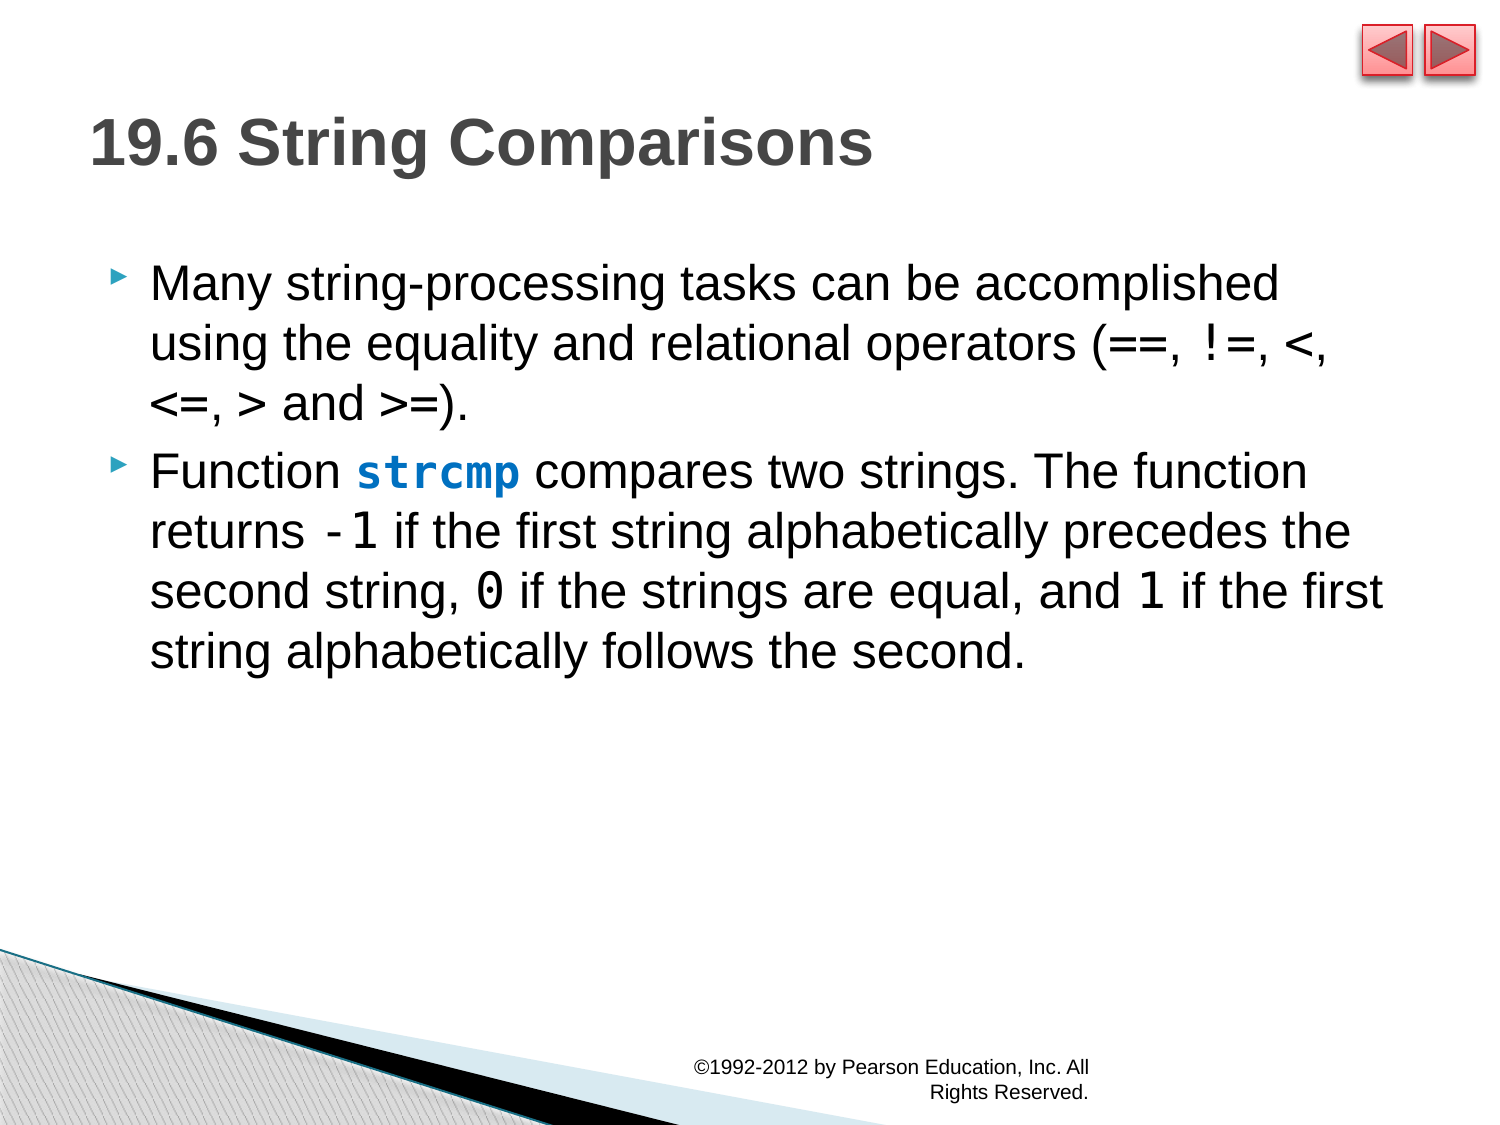

# 19.6 String Comparisons
Many string-processing tasks can be accomplished using the equality and relational operators (==, !=, <, <=, > and >=).
Function strcmp compares two strings. The function returns -1 if the first string alphabetically precedes the second string, 0 if the strings are equal, and 1 if the first string alphabetically follows the second.
©1992-2012 by Pearson Education, Inc. All Rights Reserved.